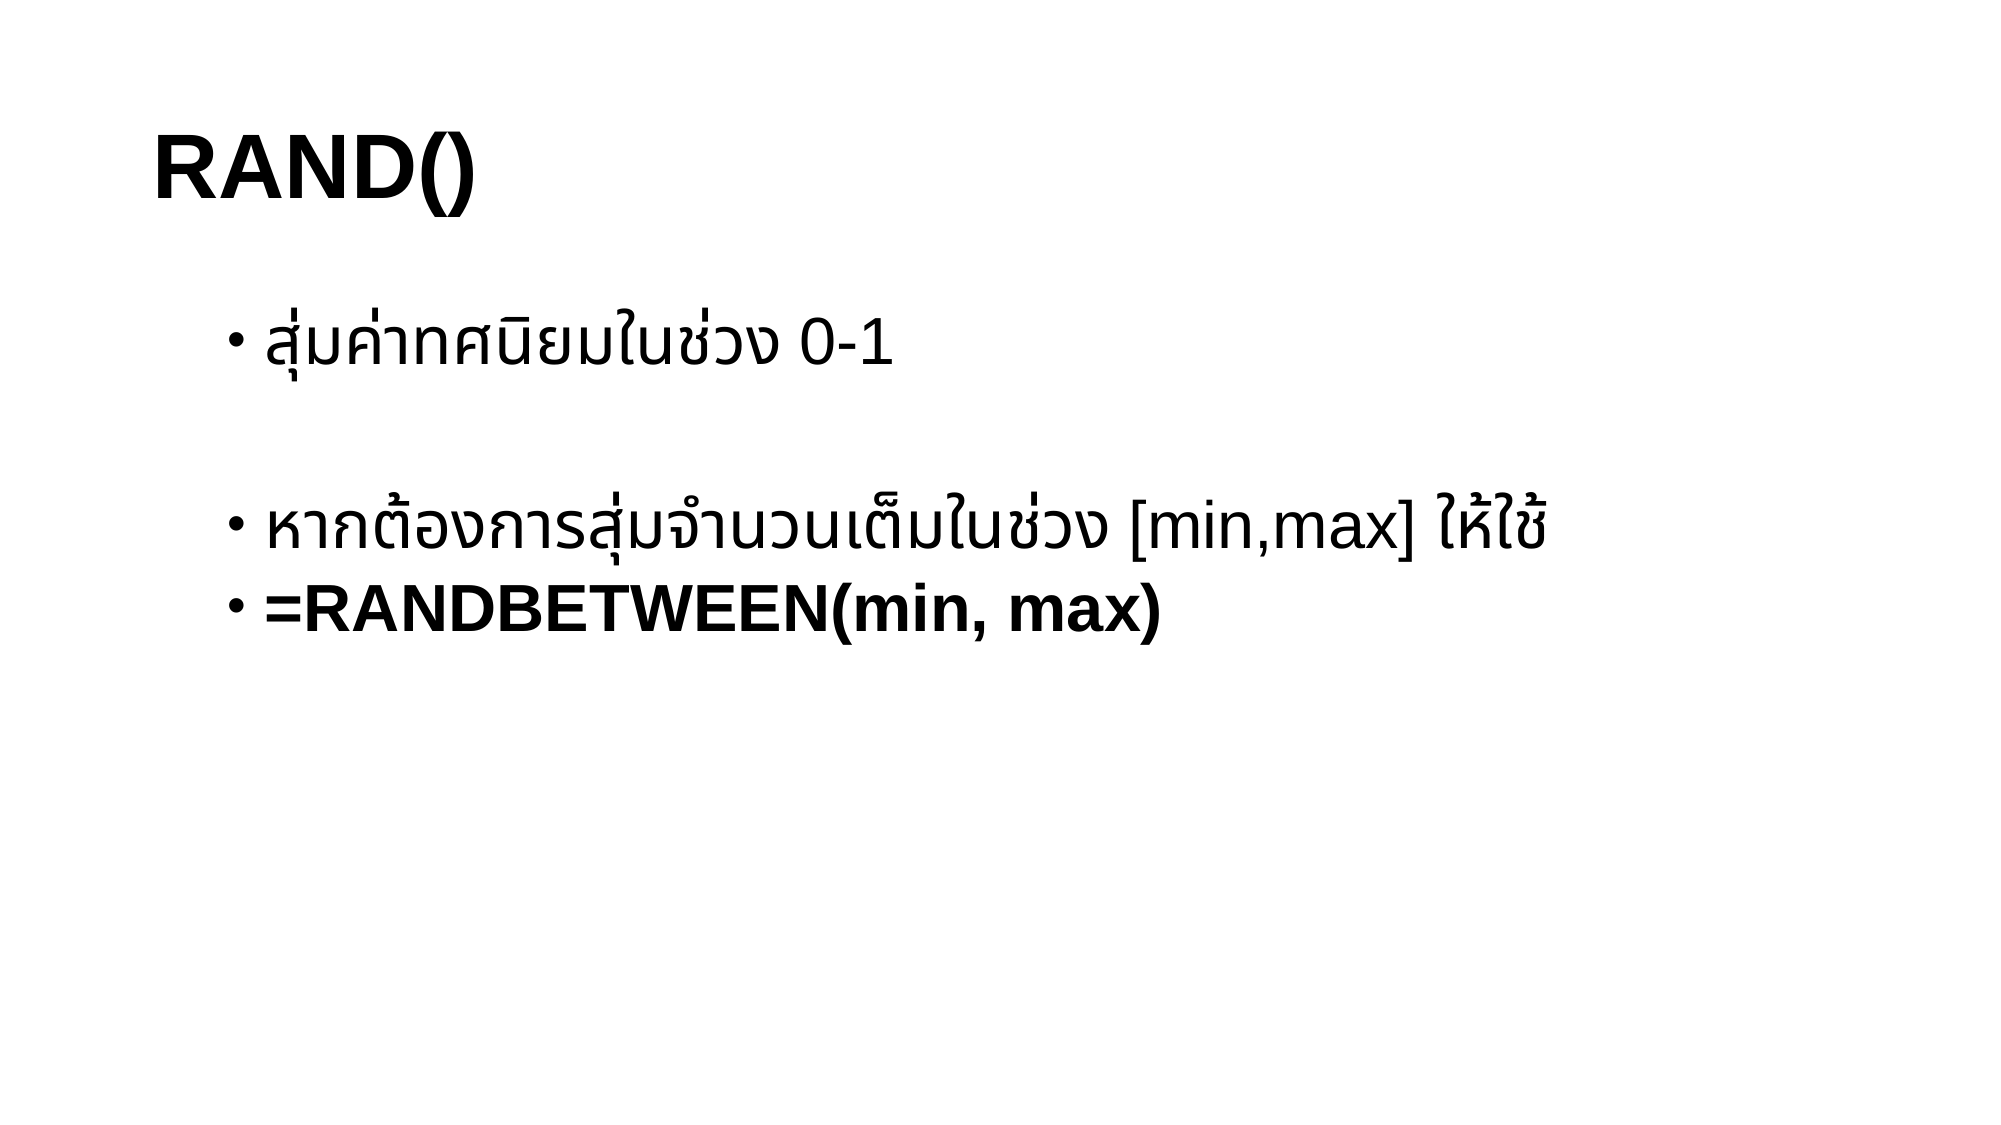

# RAND()
สุ่มค่าทศนิยมในช่วง 0-1

หากต้องการสุ่มจำนวนเต็มในช่วง [min,max] ให้ใช้
=RANDBETWEEN(min, max)